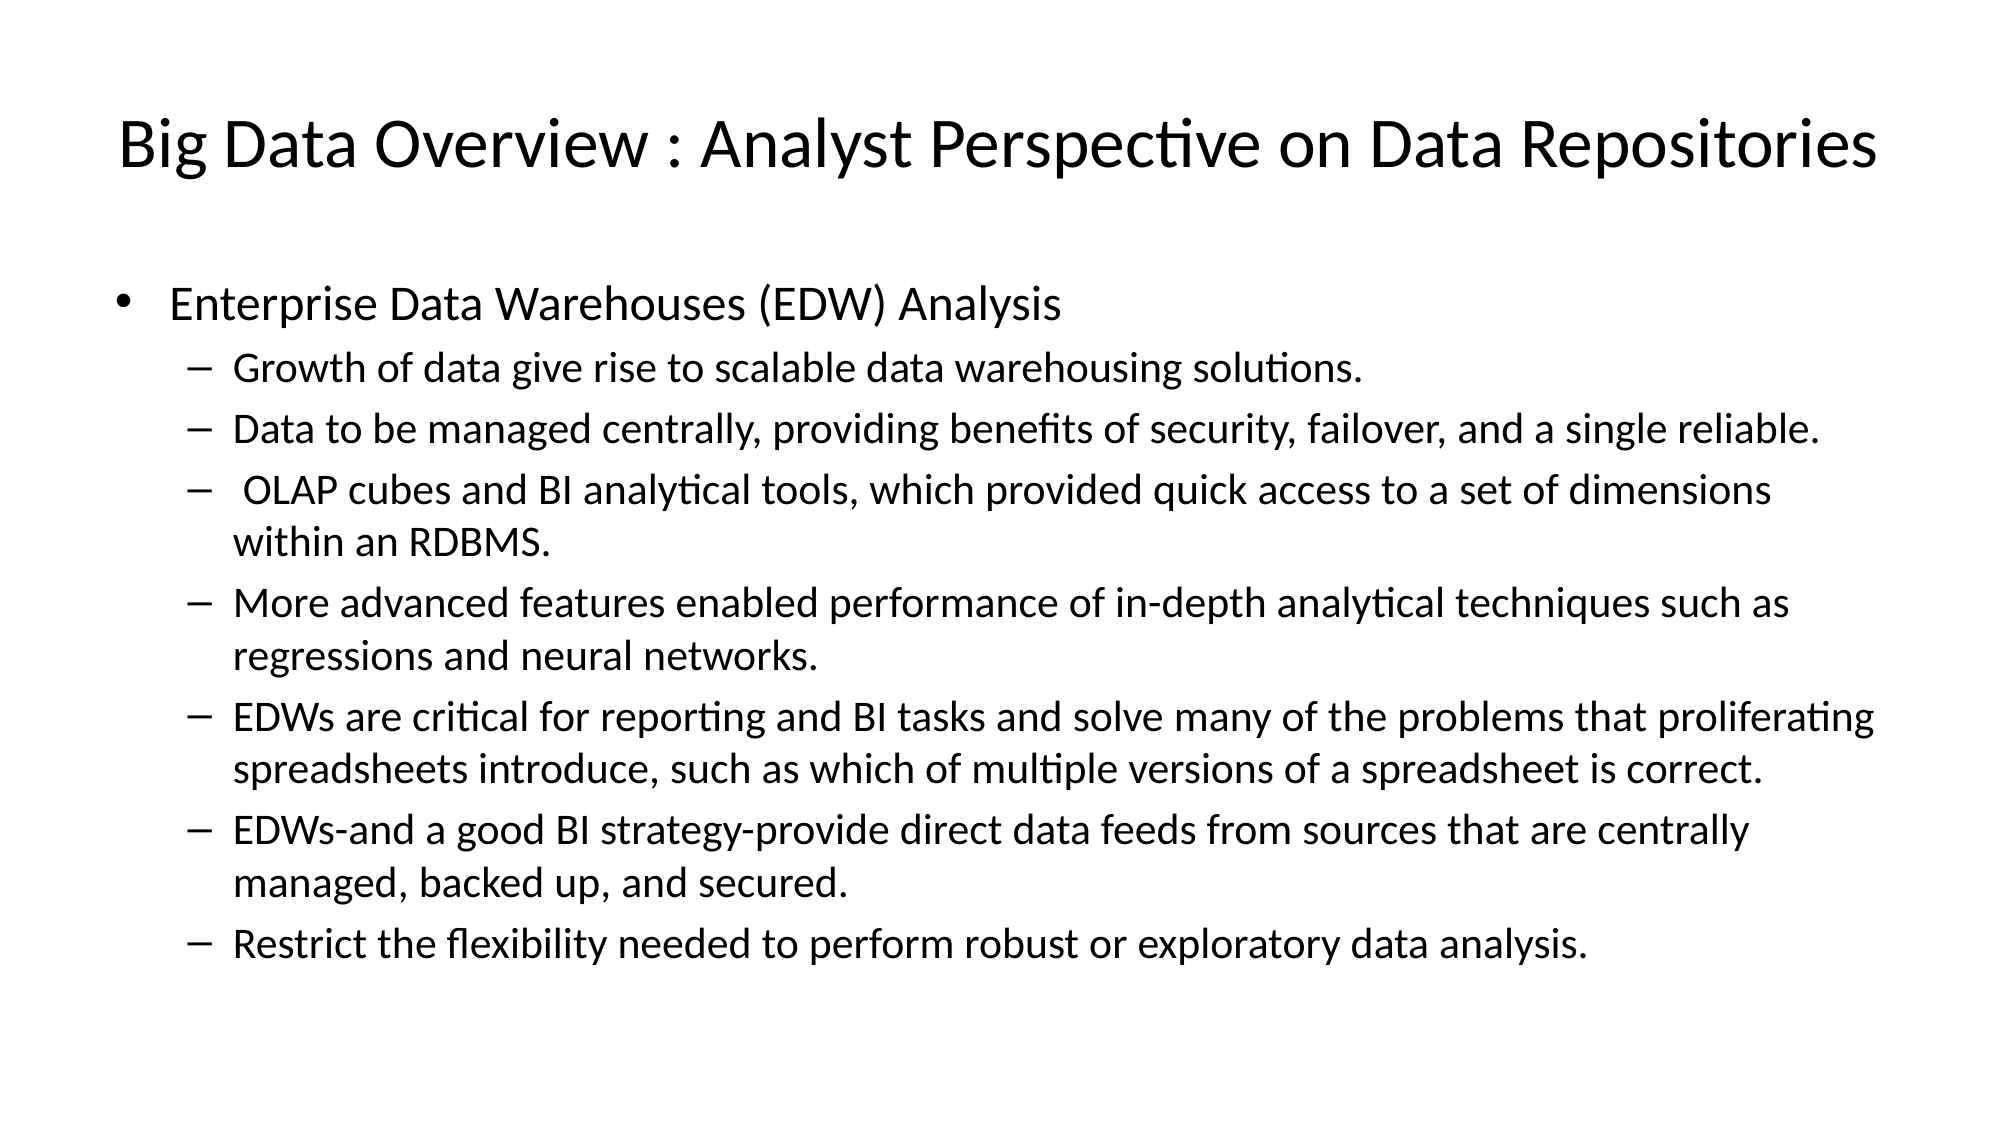

# Big Data Overview : Analyst Perspective on Data Repositories
Enterprise Data Warehouses (EDW) Analysis
Growth of data give rise to scalable data warehousing solutions.
Data to be managed centrally, providing benefits of security, failover, and a single reliable.
 OLAP cubes and BI analytical tools, which provided quick access to a set of dimensions within an RDBMS.
More advanced features enabled performance of in-depth analytical techniques such as regressions and neural networks.
EDWs are critical for reporting and BI tasks and solve many of the problems that proliferating spreadsheets introduce, such as which of multiple versions of a spreadsheet is correct.
EDWs-and a good BI strategy-provide direct data feeds from sources that are centrally managed, backed up, and secured.
Restrict the flexibility needed to perform robust or exploratory data analysis.